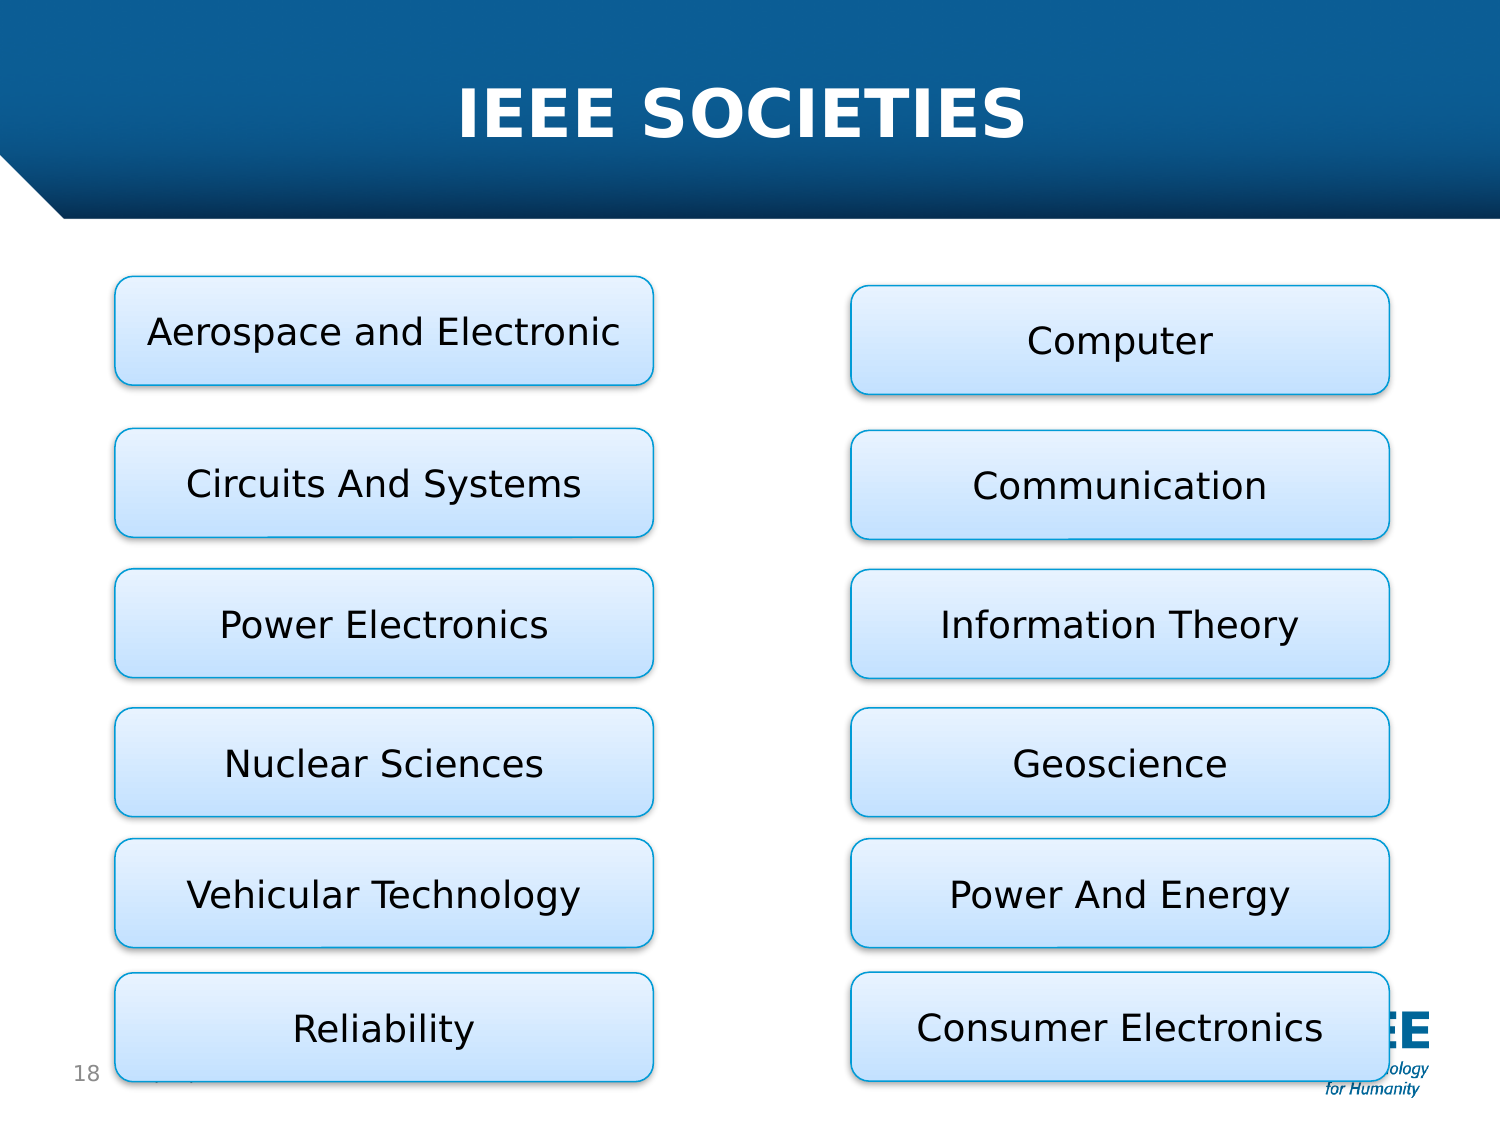

# IEEE SOCIETIES
Aerospace and Electronic
Computer
Circuits And Systems
Communication
Power Electronics
Information Theory
Nuclear Sciences
Geoscience
Power And Energy
Vehicular Technology
Consumer Electronics
Reliability
18
8/16/2013